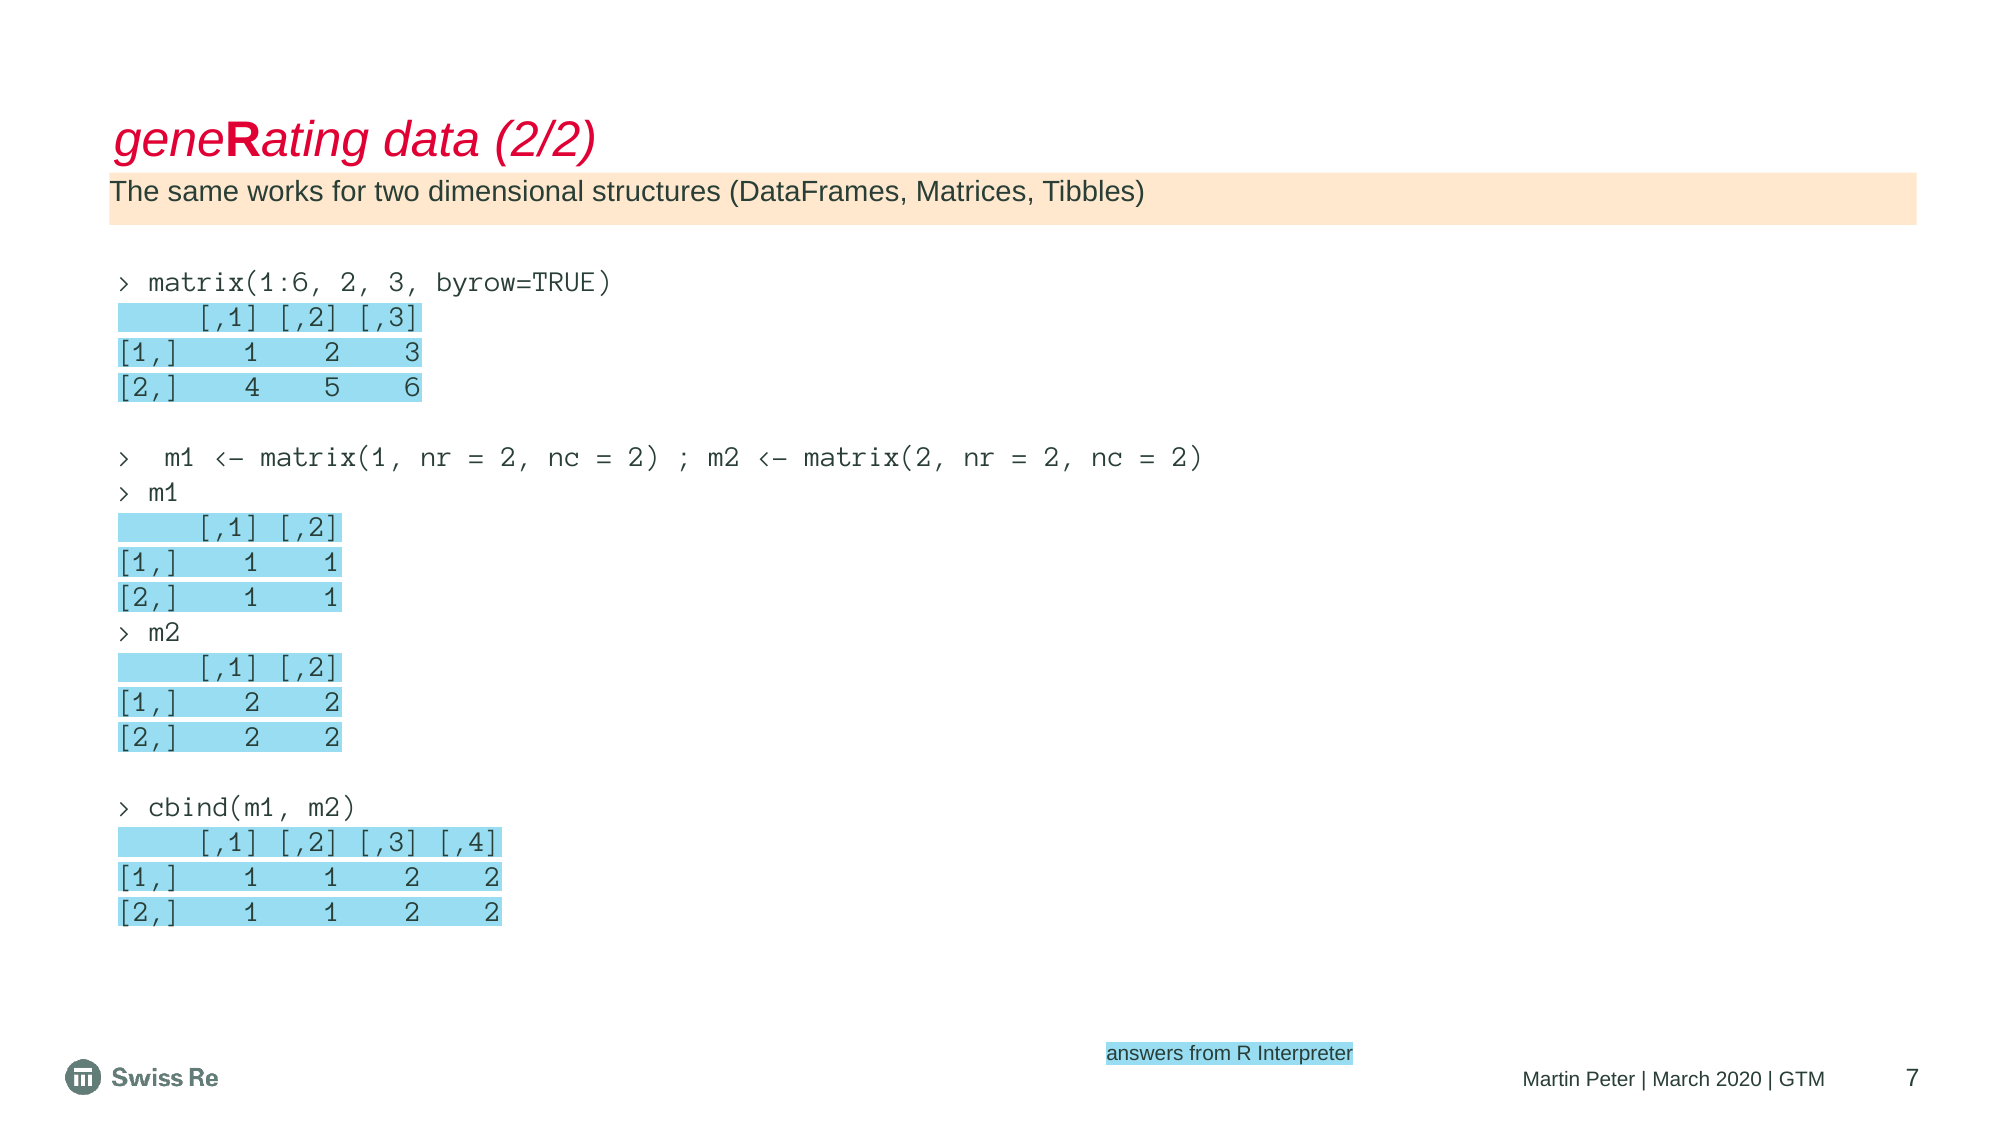

# geneRating data (2/2)
The same works for two dimensional structures (DataFrames, Matrices, Tibbles)

> matrix(1:6, 2, 3, byrow=TRUE)
     [,1] [,2] [,3]
[1,]    1    2    3
[2,]    4    5    6

>  m1 <- matrix(1, nr = 2, nc = 2) ; m2 <- matrix(2, nr = 2, nc = 2)
> m1
     [,1] [,2]
[1,]    1    1
[2,]    1    1
> m2
     [,1] [,2]
[1,]    2    2
[2,]    2    2

> cbind(m1, m2)
     [,1] [,2] [,3] [,4]
[1,]    1    1    2    2
[2,]    1    1    2    2

answers from R Interpreter

7